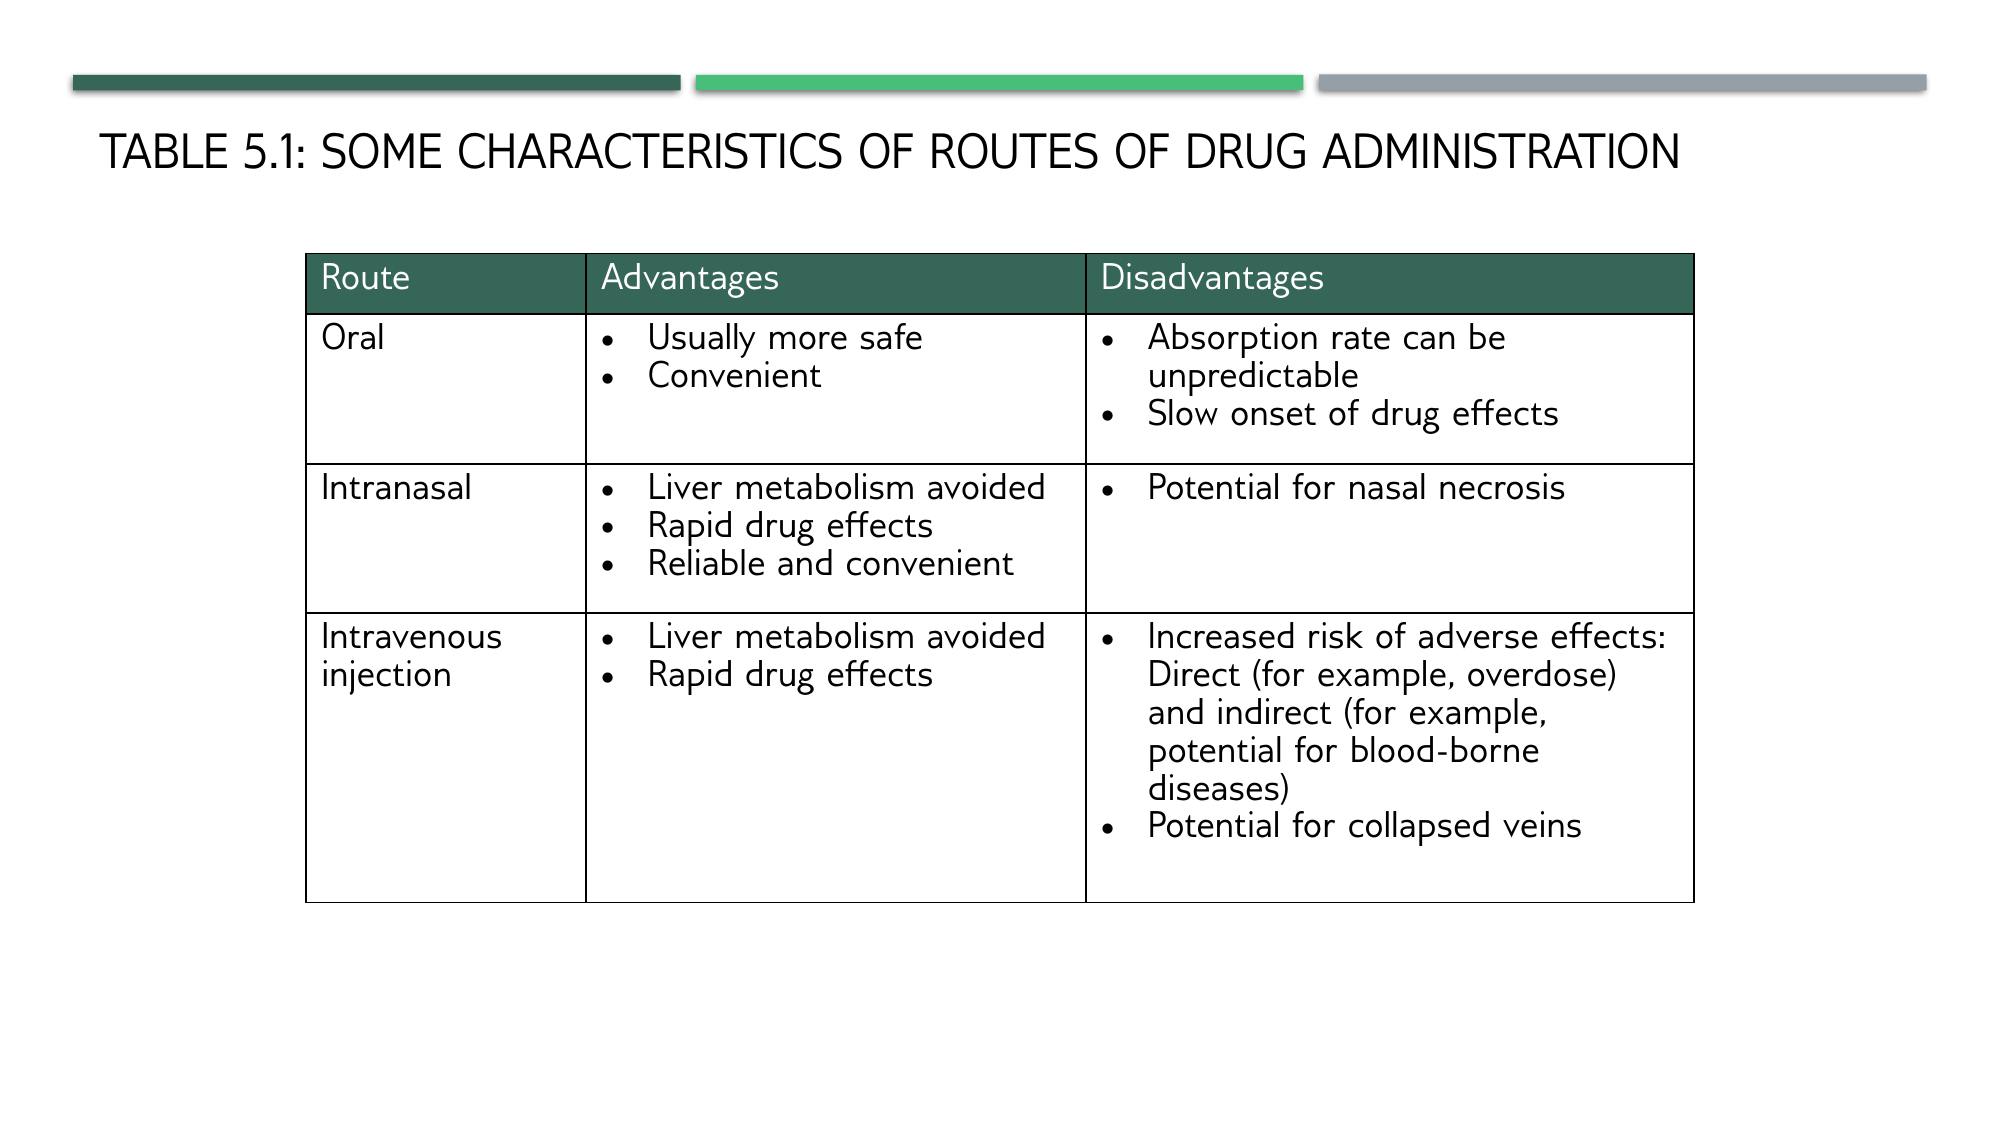

# Table 5.1: Some Characteristics of Routes of Drug Administration
| Route | Advantages | Disadvantages |
| --- | --- | --- |
| Oral | Usually more safe Convenient | Absorption rate can be unpredictable Slow onset of drug effects |
| Intranasal | Liver metabolism avoided Rapid drug effects Reliable and convenient | Potential for nasal necrosis |
| Intravenous injection | Liver metabolism avoided Rapid drug effects | Increased risk of adverse effects: Direct (for example, overdose) and indirect (for example, potential for blood-borne diseases) Potential for collapsed veins |